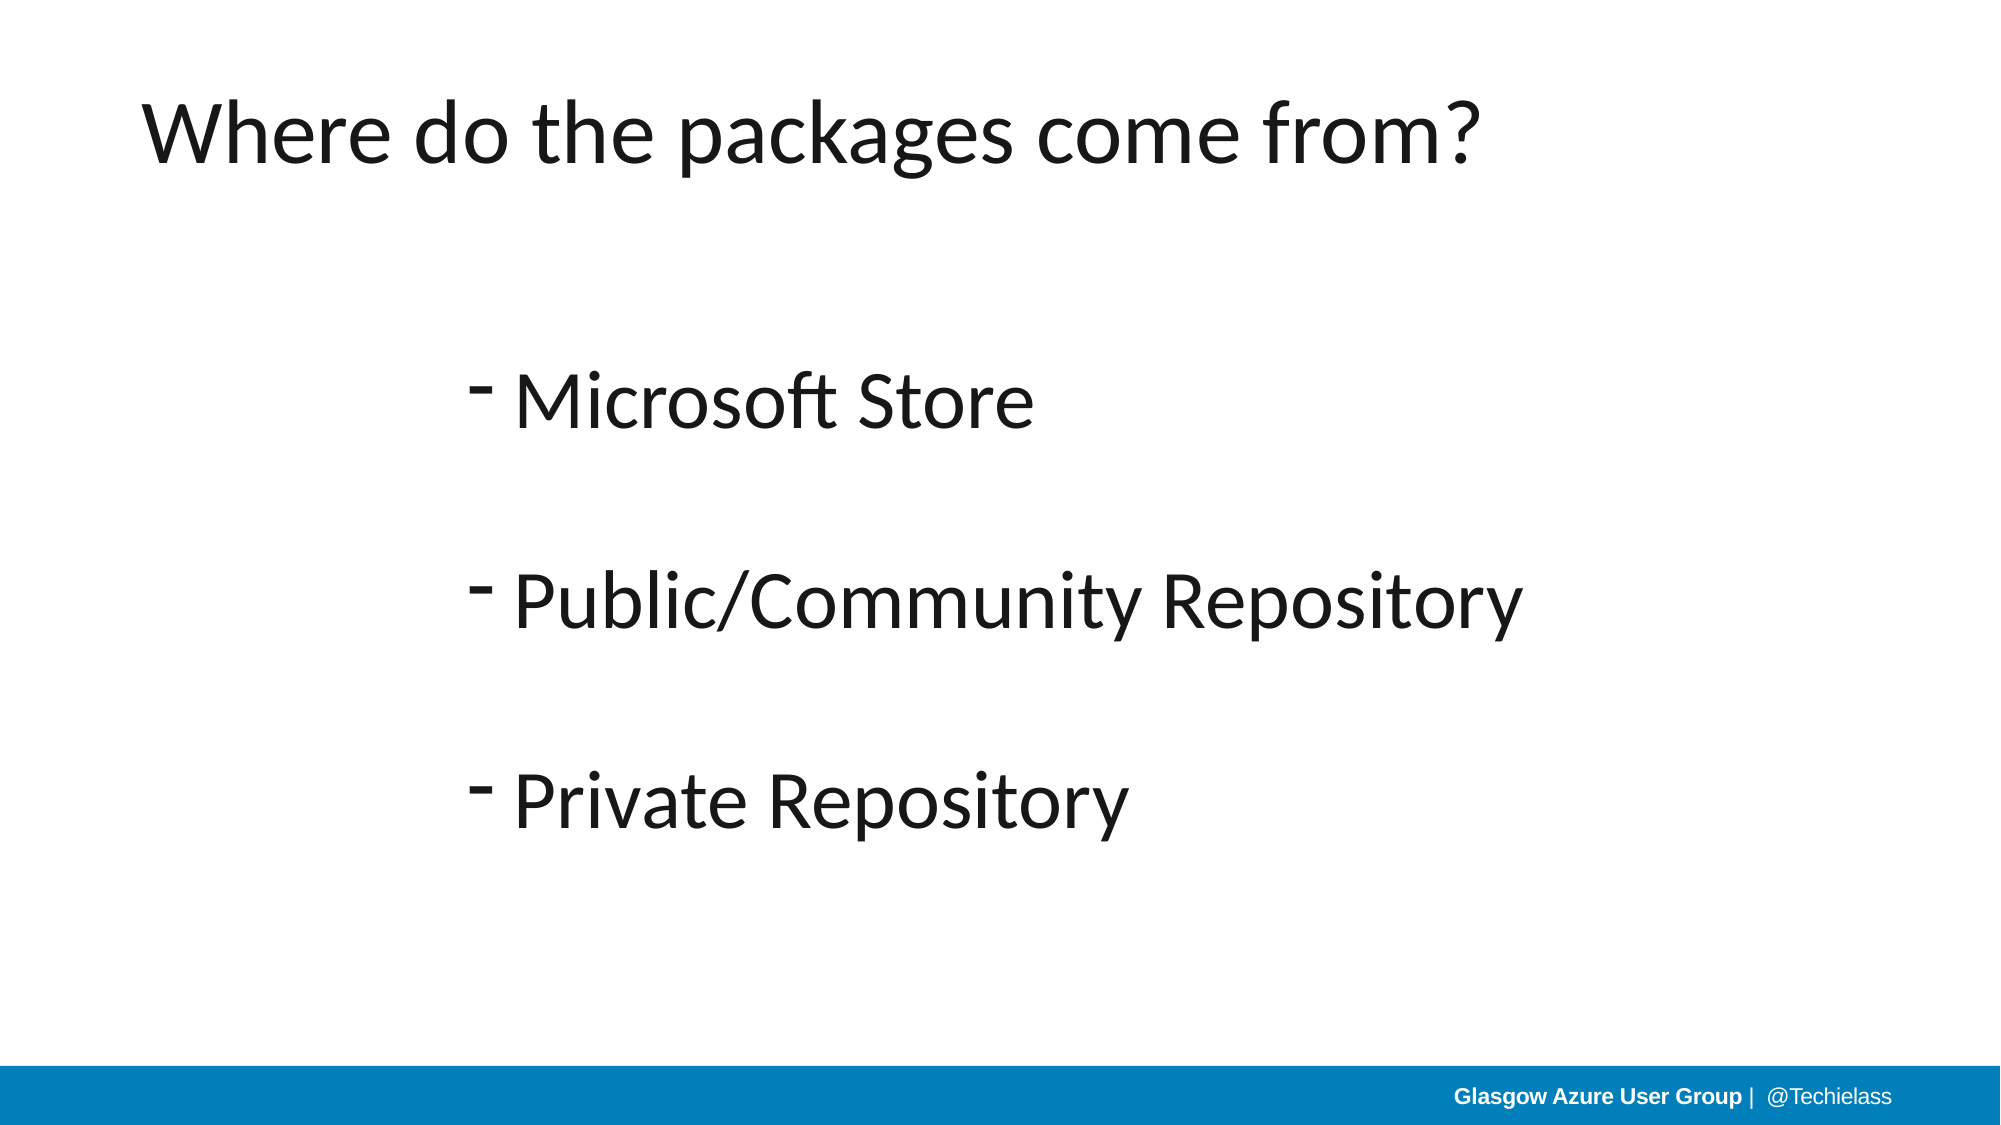

Where do the packages come from?
Microsoft Store

Public/Community Repository

Private Repository